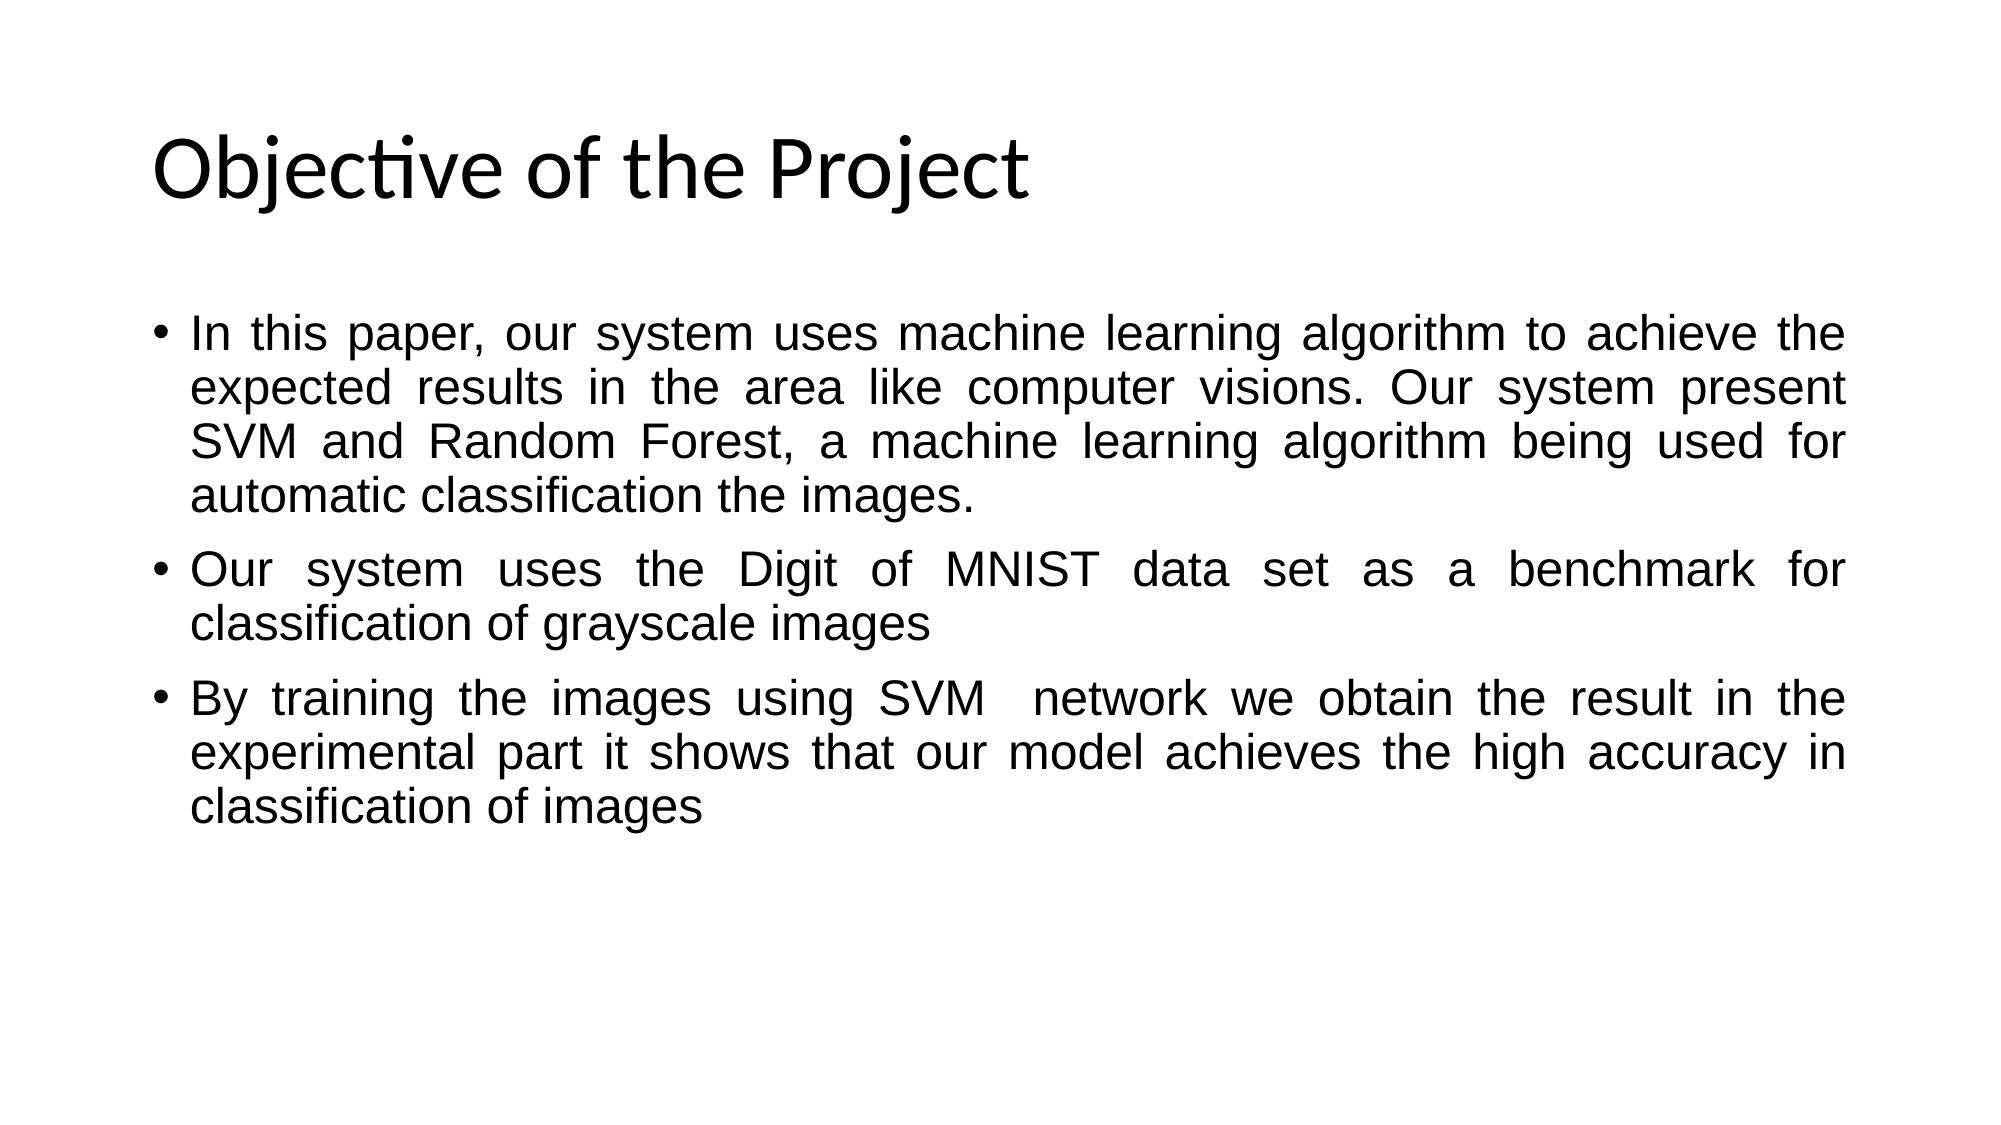

# Objective of the Project
In this paper, our system uses machine learning algorithm to achieve the expected results in the area like computer visions. Our system present SVM and Random Forest, a machine learning algorithm being used for
automatic classification the images.
Our system uses the Digit of MNIST data set as a benchmark for classification of grayscale images
By training the images using SVM  network we obtain the result in the experimental part it shows that our model achieves the high accuracy in classification of images